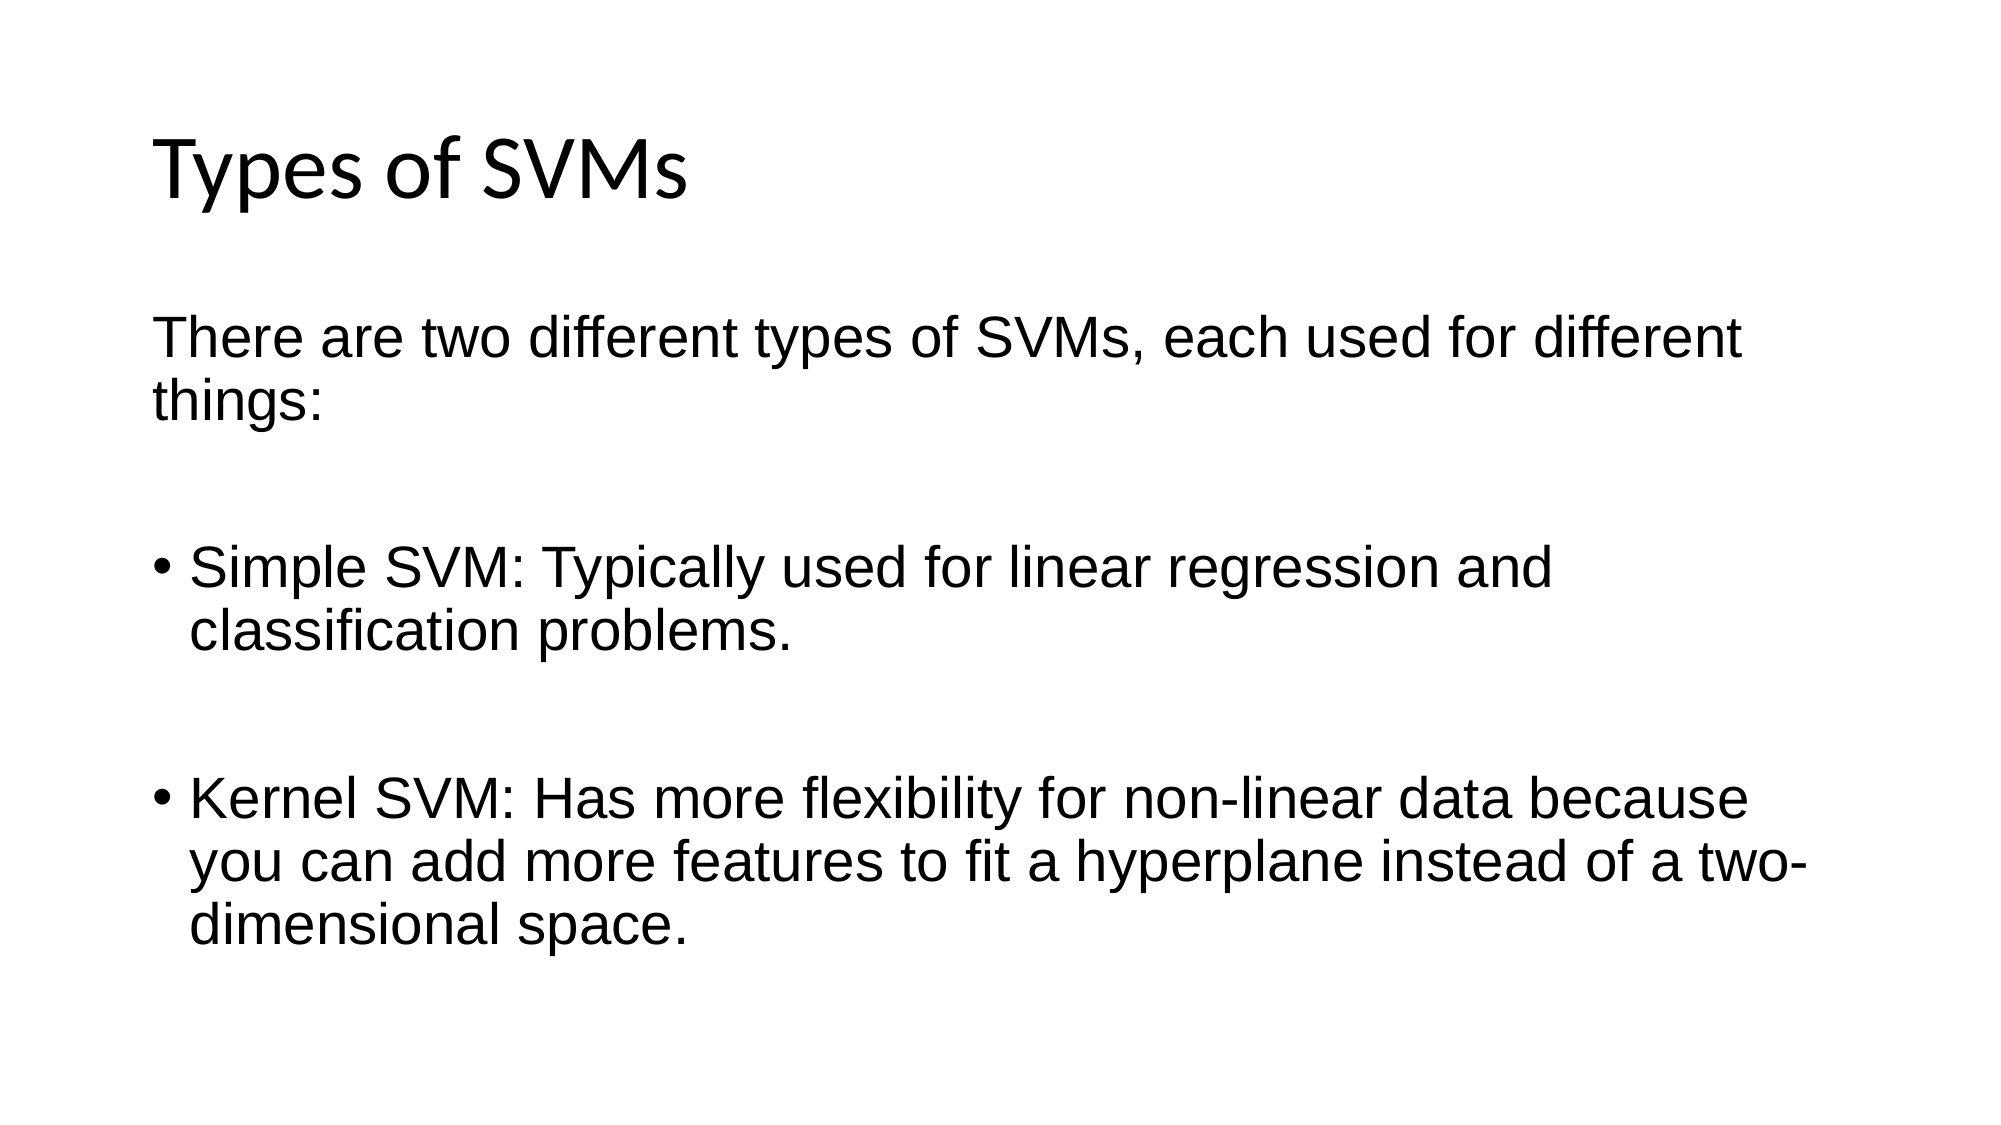

# Types of SVMs
There are two different types of SVMs, each used for different things:

Simple SVM: Typically used for linear regression and classification problems.

Kernel SVM: Has more flexibility for non-linear data because you can add more features to fit a hyperplane instead of a two-dimensional space.